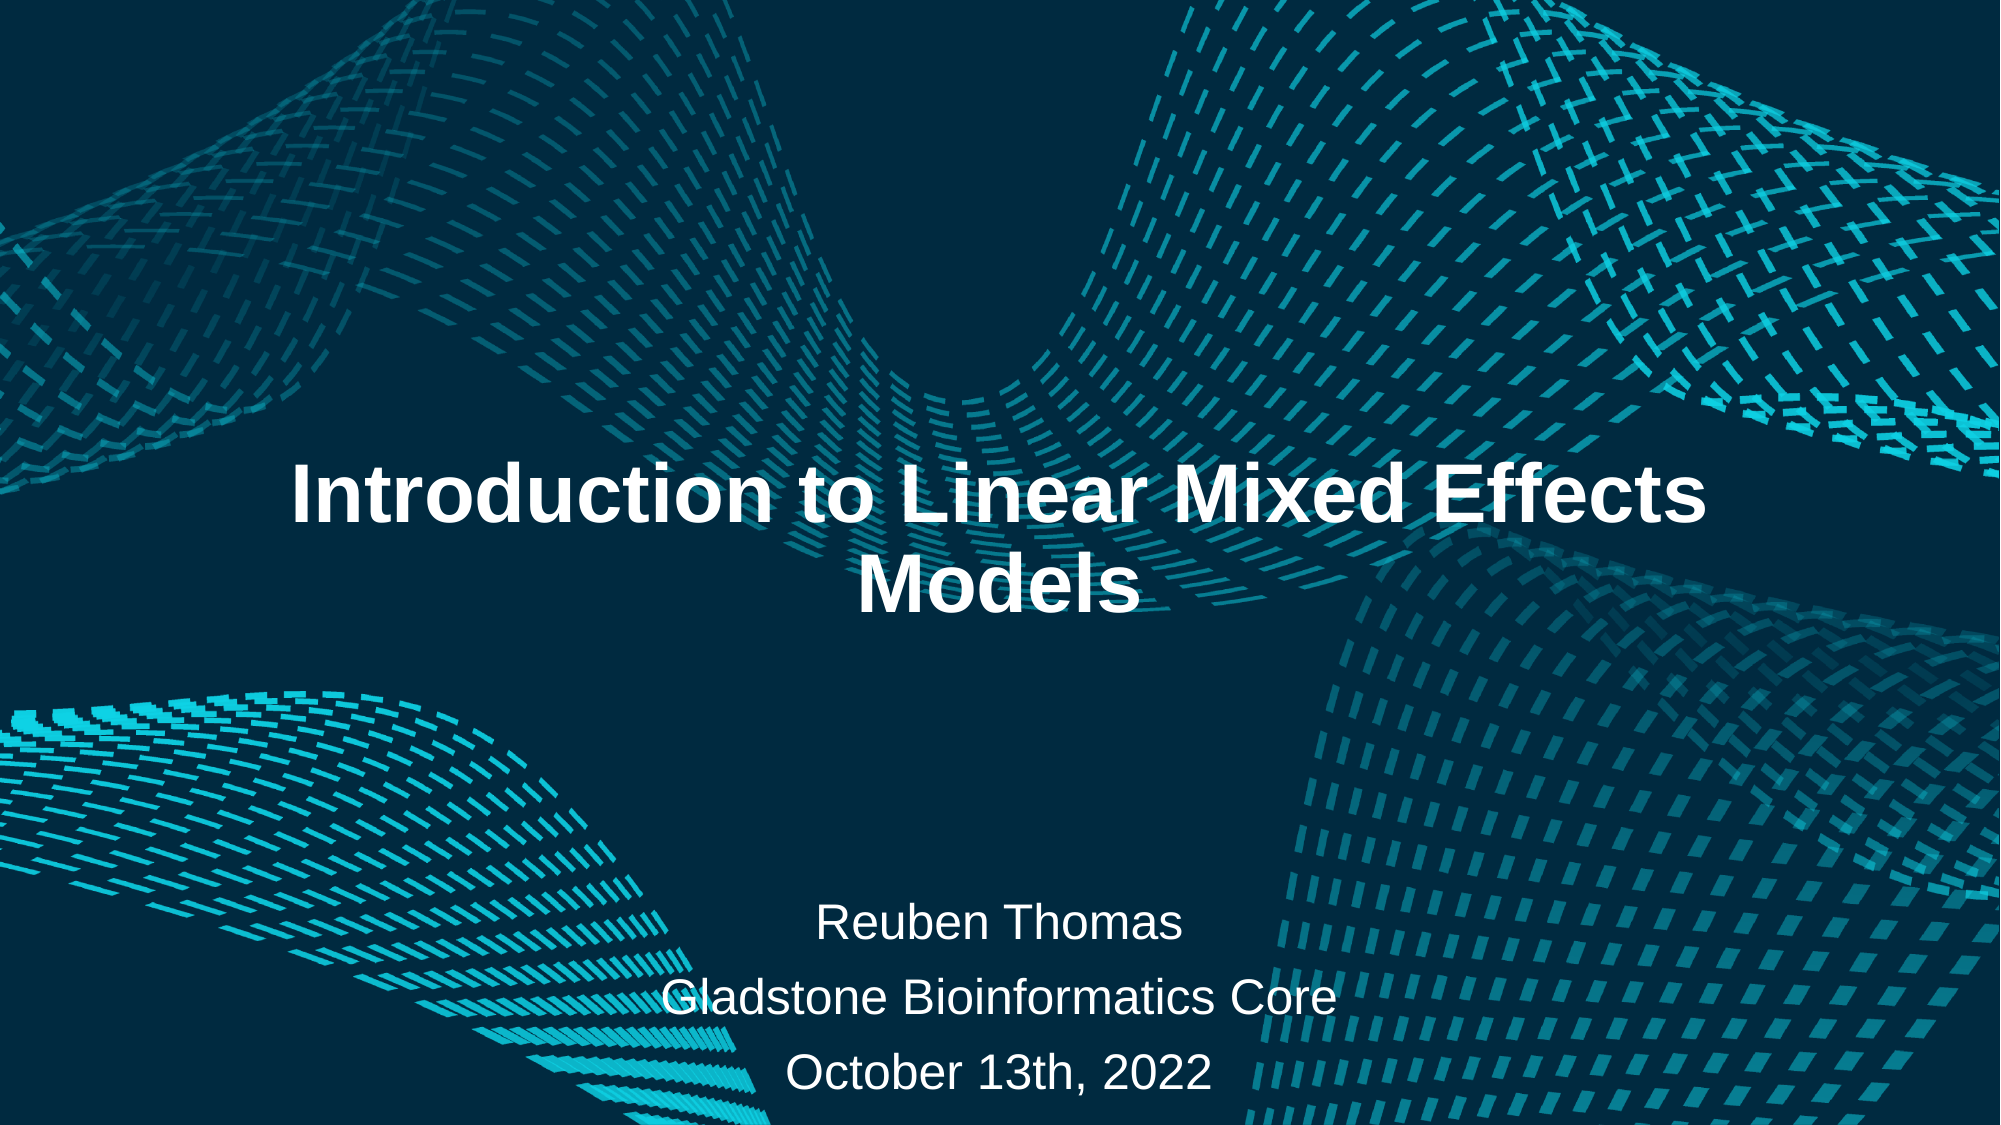

# Introduction to Linear Mixed Effects Models

Reuben Thomas
Gladstone Bioinformatics Core
October 13th, 2022